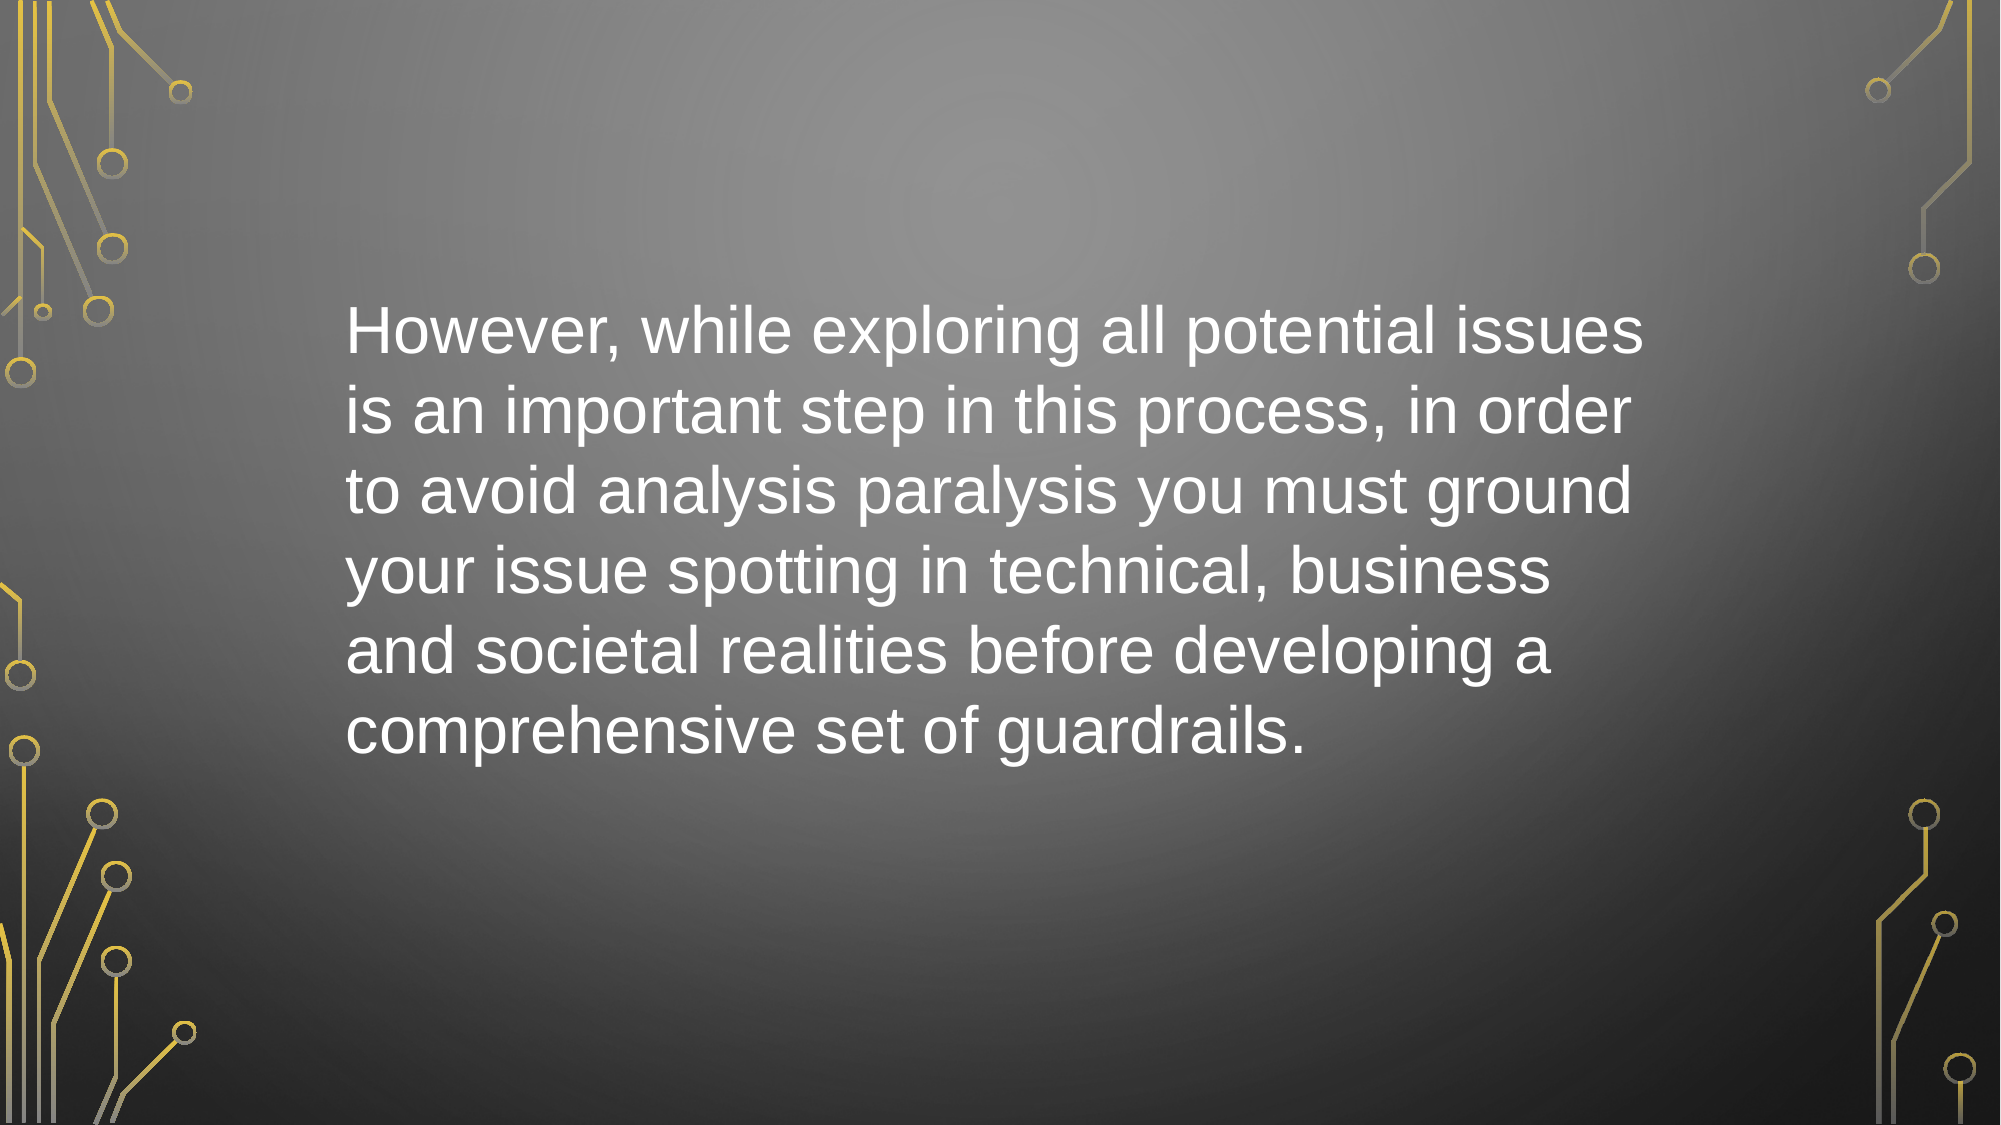

However, while exploring all potential issues is an important step in this process, in order to avoid analysis paralysis you must ground your issue spotting in technical, business and societal realities before developing a comprehensive set of guardrails.